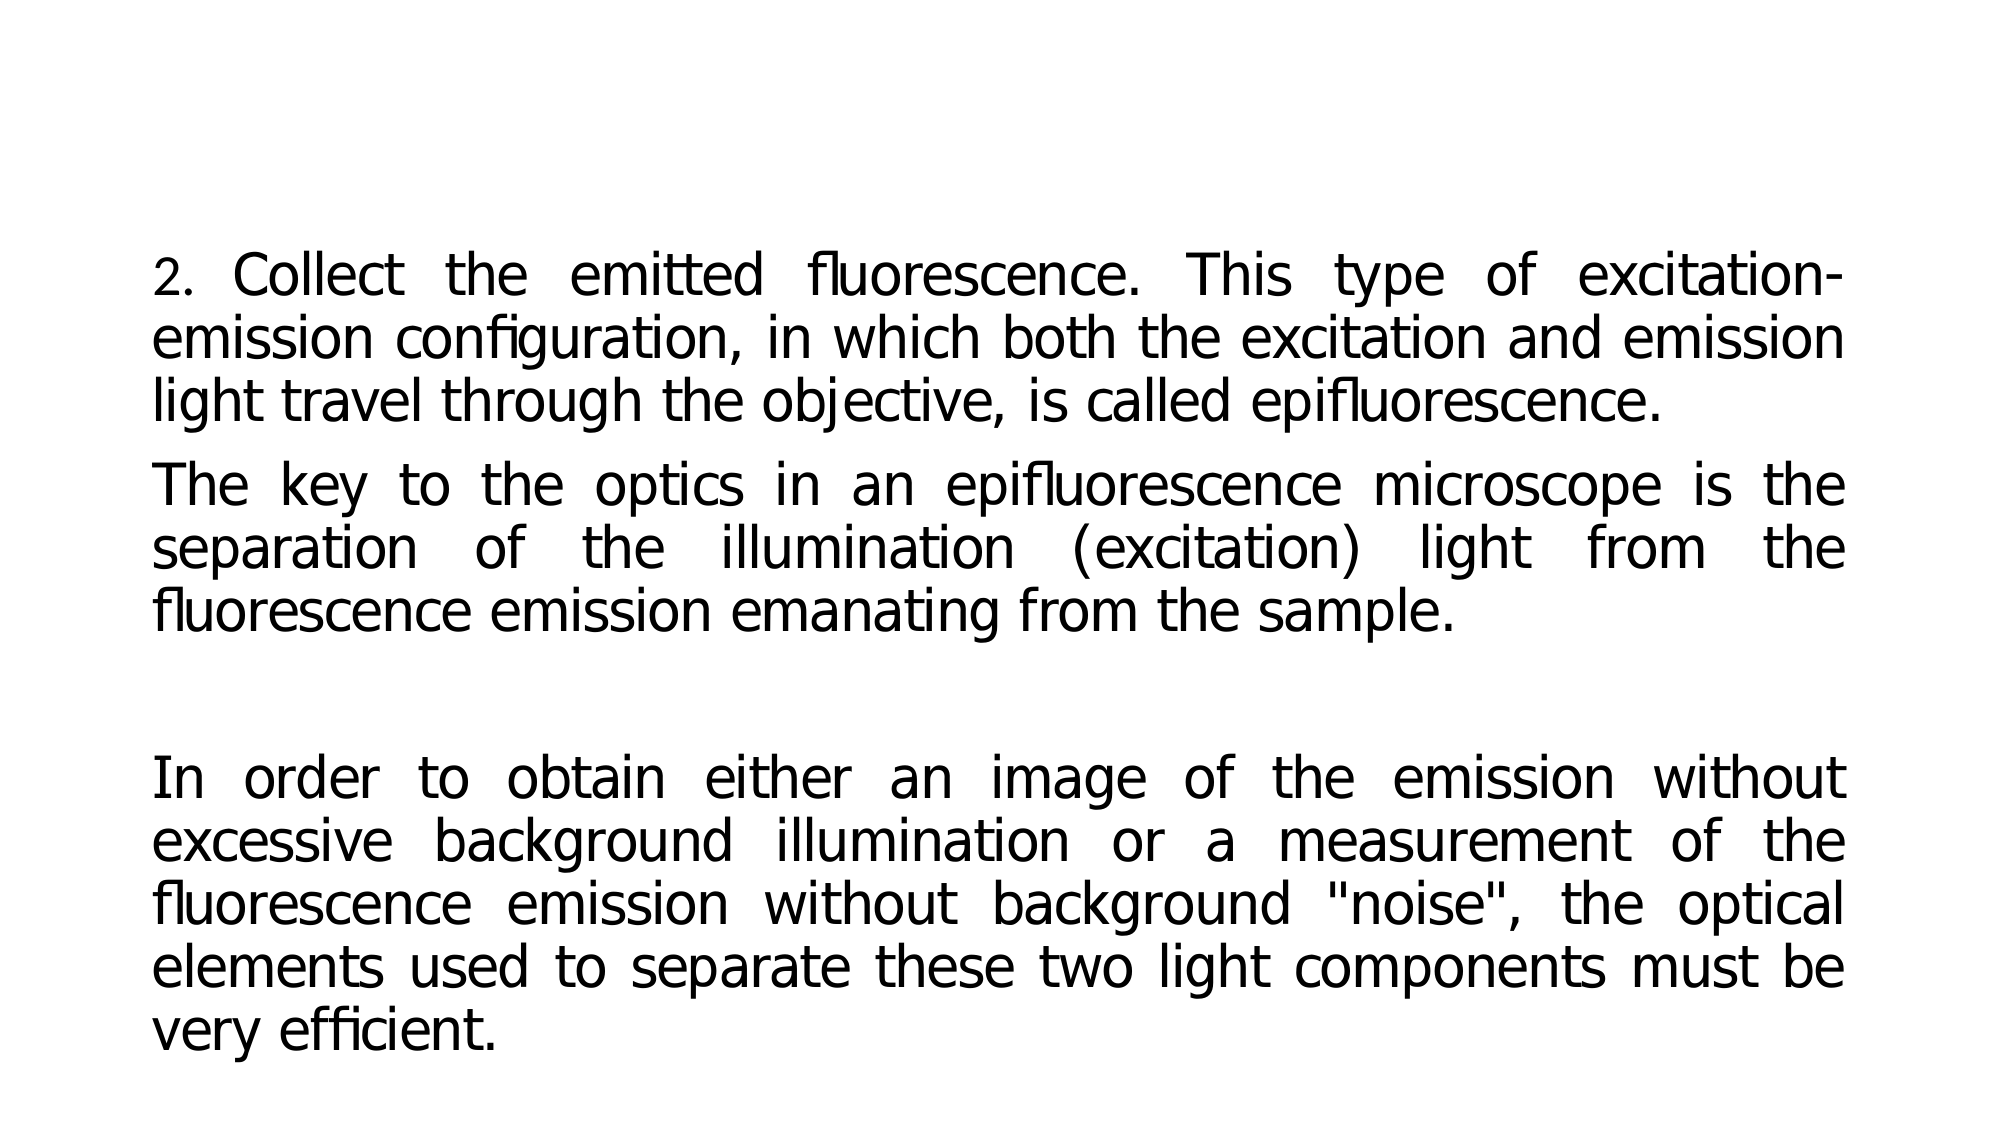

2. Collect the emitted fluorescence. This type of excitation-emission configuration, in which both the excitation and emission light travel through the objective, is called epifluorescence.
The key to the optics in an epifluorescence microscope is the separation of the illumination (excitation) light from the fluorescence emission emanating from the sample.

In order to obtain either an image of the emission without excessive background illumination or a measurement of the fluorescence emission without background "noise", the optical elements used to separate these two light components must be very efficient.